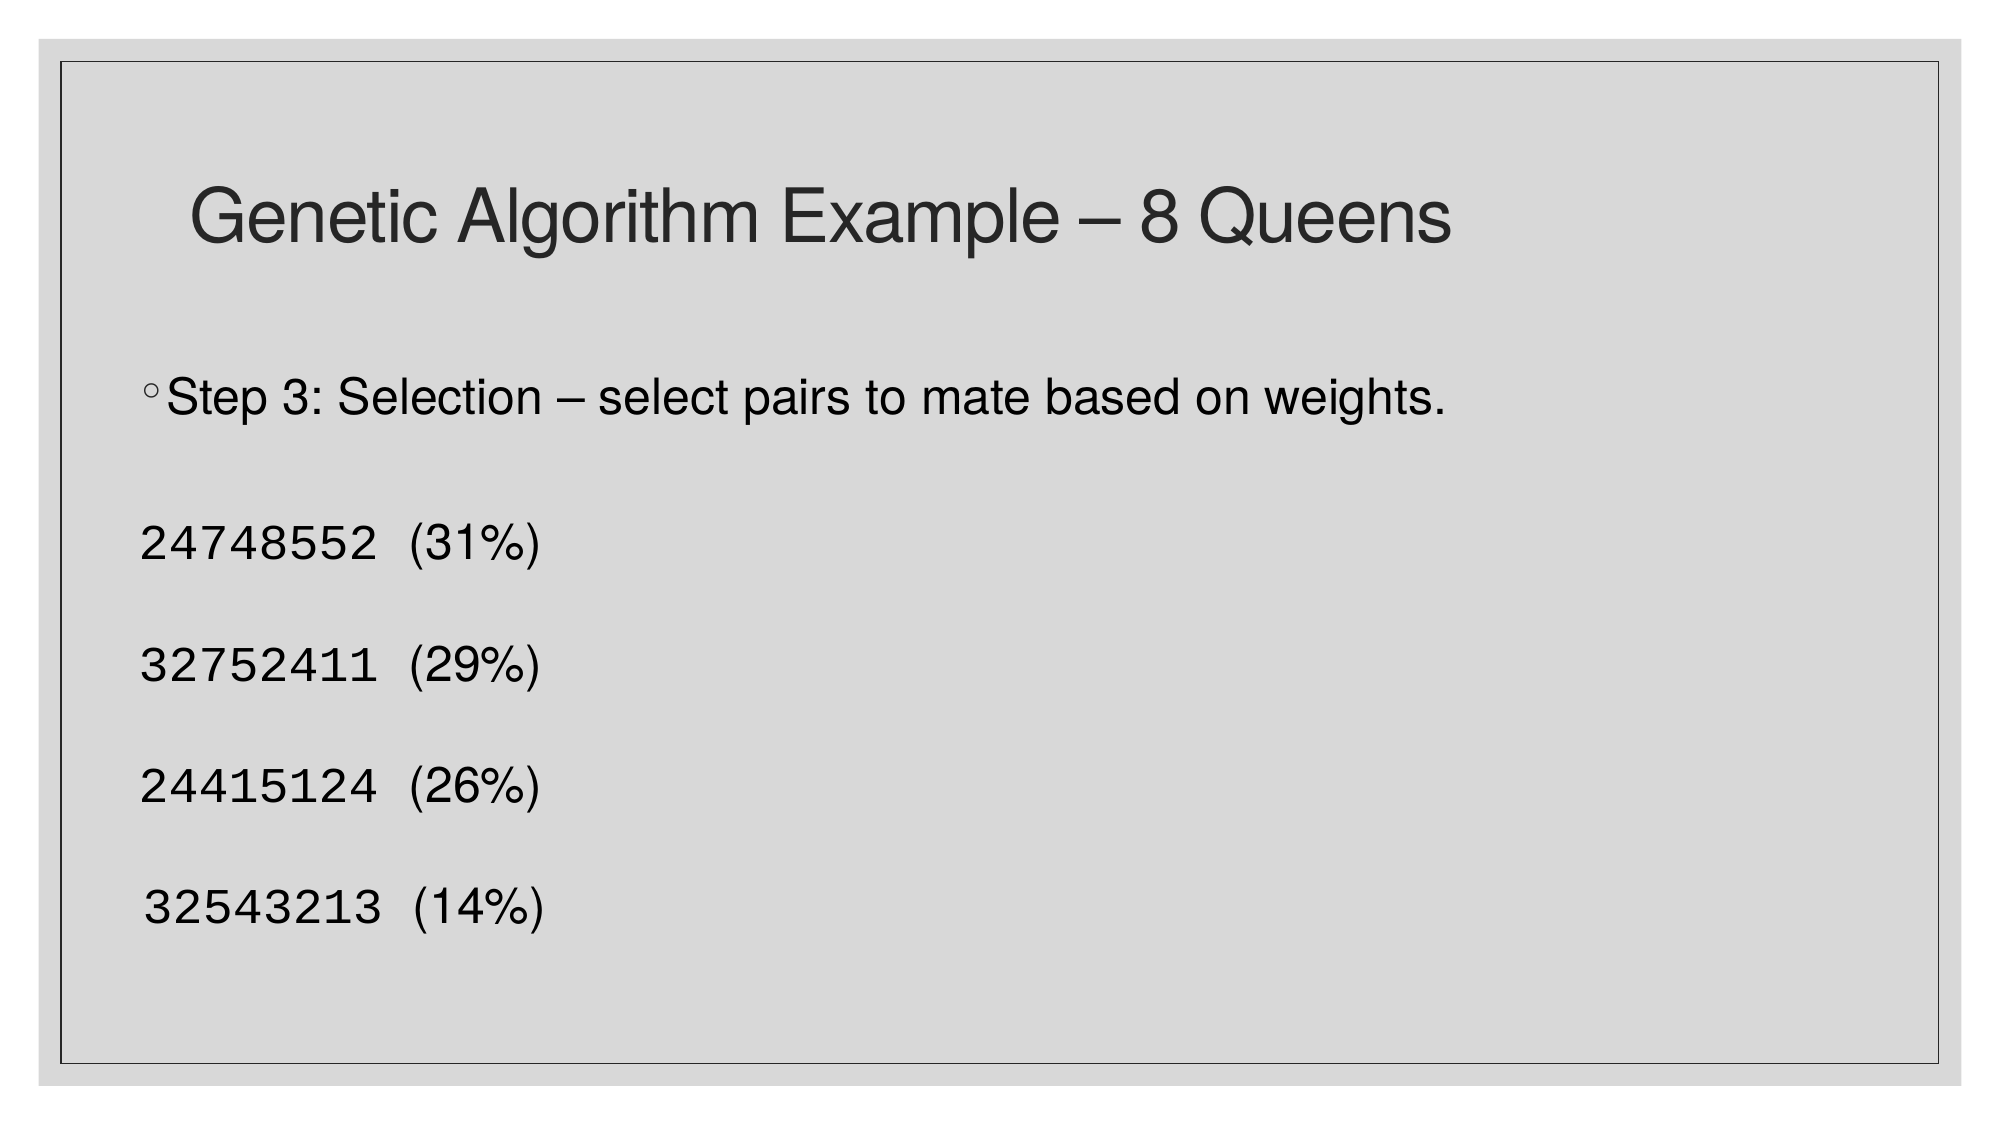

# Genetic Algorithm Example – 8 Queens
Step 3: Selection – select pairs to mate based on weights.

24748552 (31%)
32752411 (29%)
24415124 (26%)
32543213 (14%)